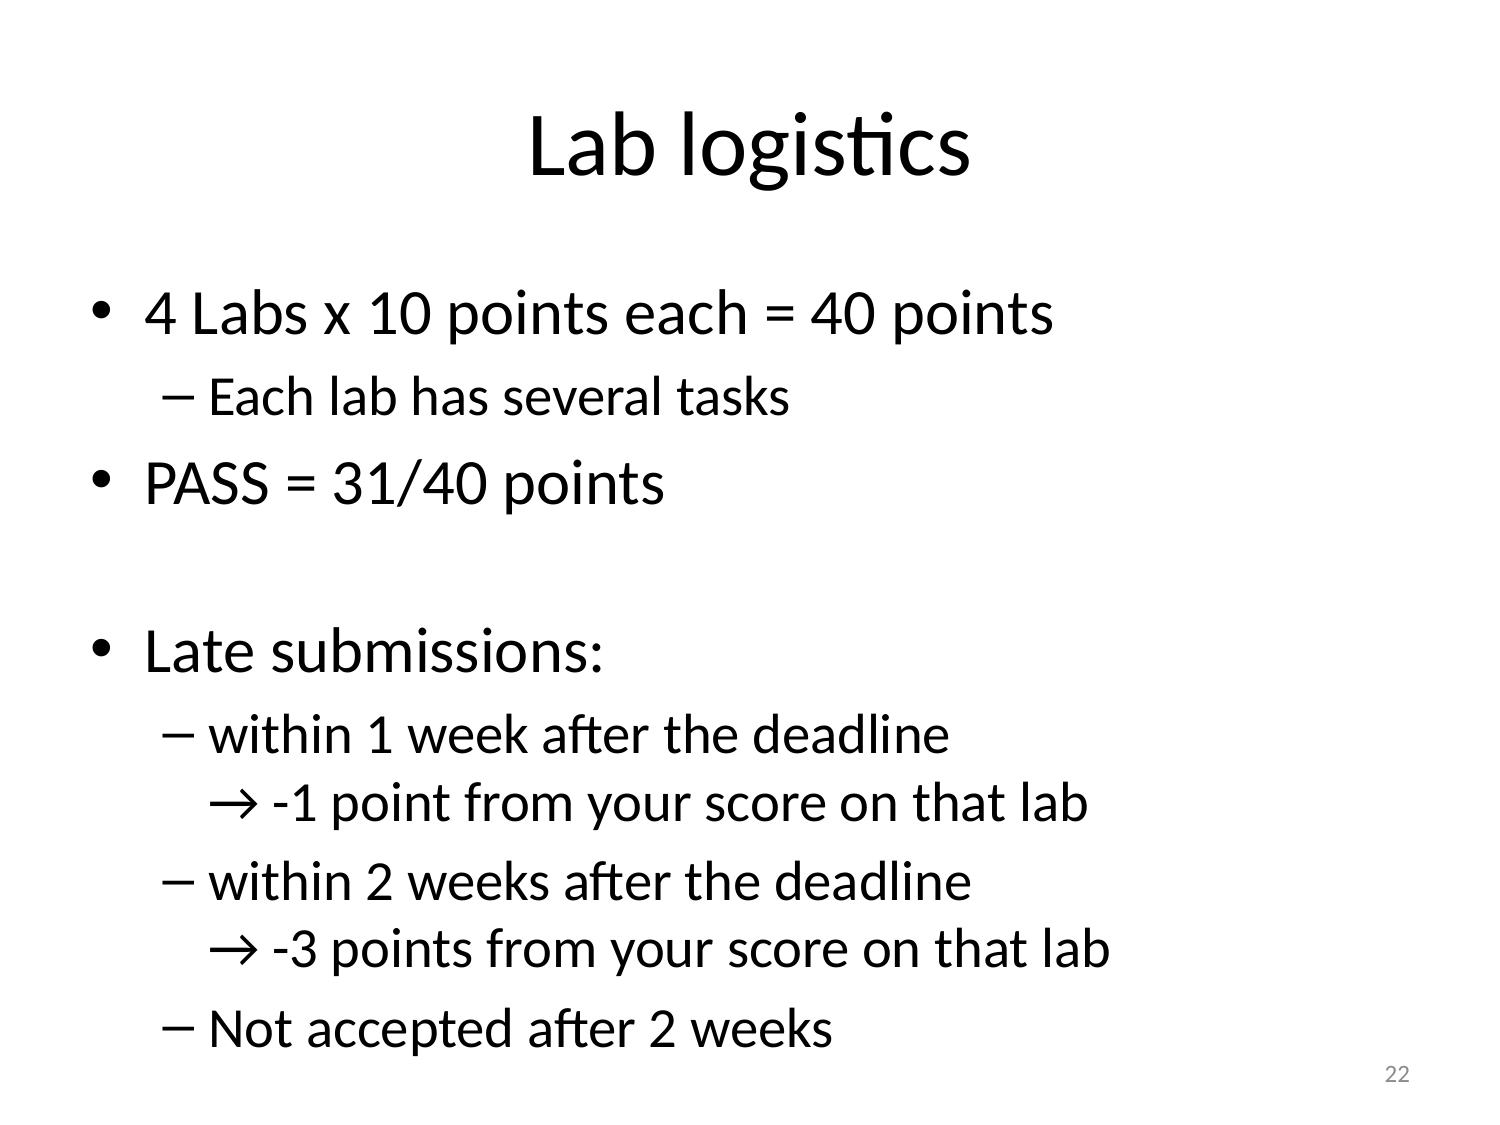

# Lab logistics
4 Labs x 10 points each = 40 points
Each lab has several tasks
PASS = 31/40 points
Late submissions:
within 1 week after the deadline
→ -1 point from your score on that lab
within 2 weeks after the deadline
→ -3 points from your score on that lab
Not accepted after 2 weeks
22